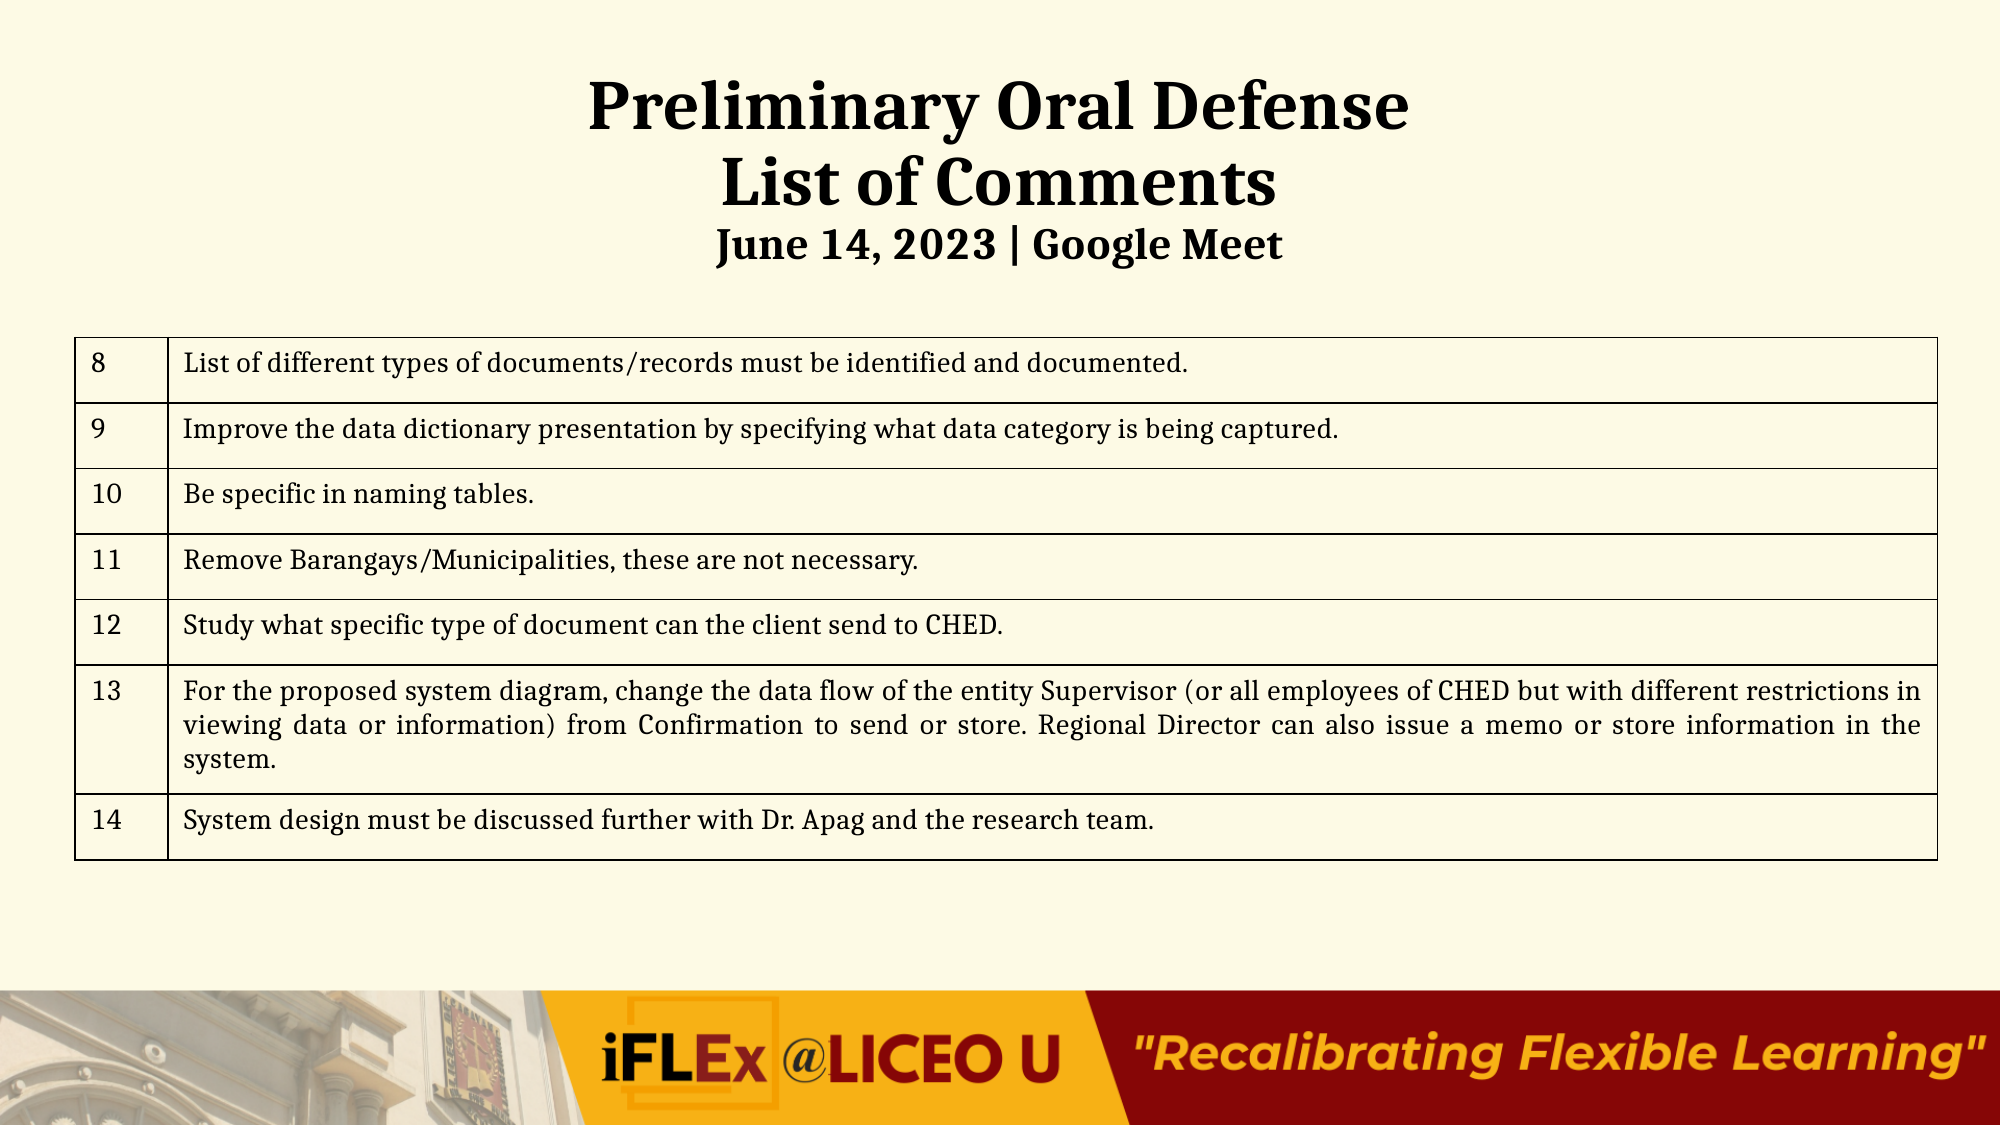

# Preliminary Oral Defense List of Comments June 14, 2023 | Google Meet
| 8 | List of different types of documents/records must be identified and documented. |
| --- | --- |
| 9 | Improve the data dictionary presentation by specifying what data category is being captured. |
| 10 | Be specific in naming tables. |
| 11 | Remove Barangays/Municipalities, these are not necessary. |
| 12 | Study what specific type of document can the client send to CHED. |
| 13 | For the proposed system diagram, change the data flow of the entity Supervisor (or all employees of CHED but with different restrictions in viewing data or information) from Confirmation to send or store. Regional Director can also issue a memo or store information in the system. |
| 14 | System design must be discussed further with Dr. Apag and the research team. |